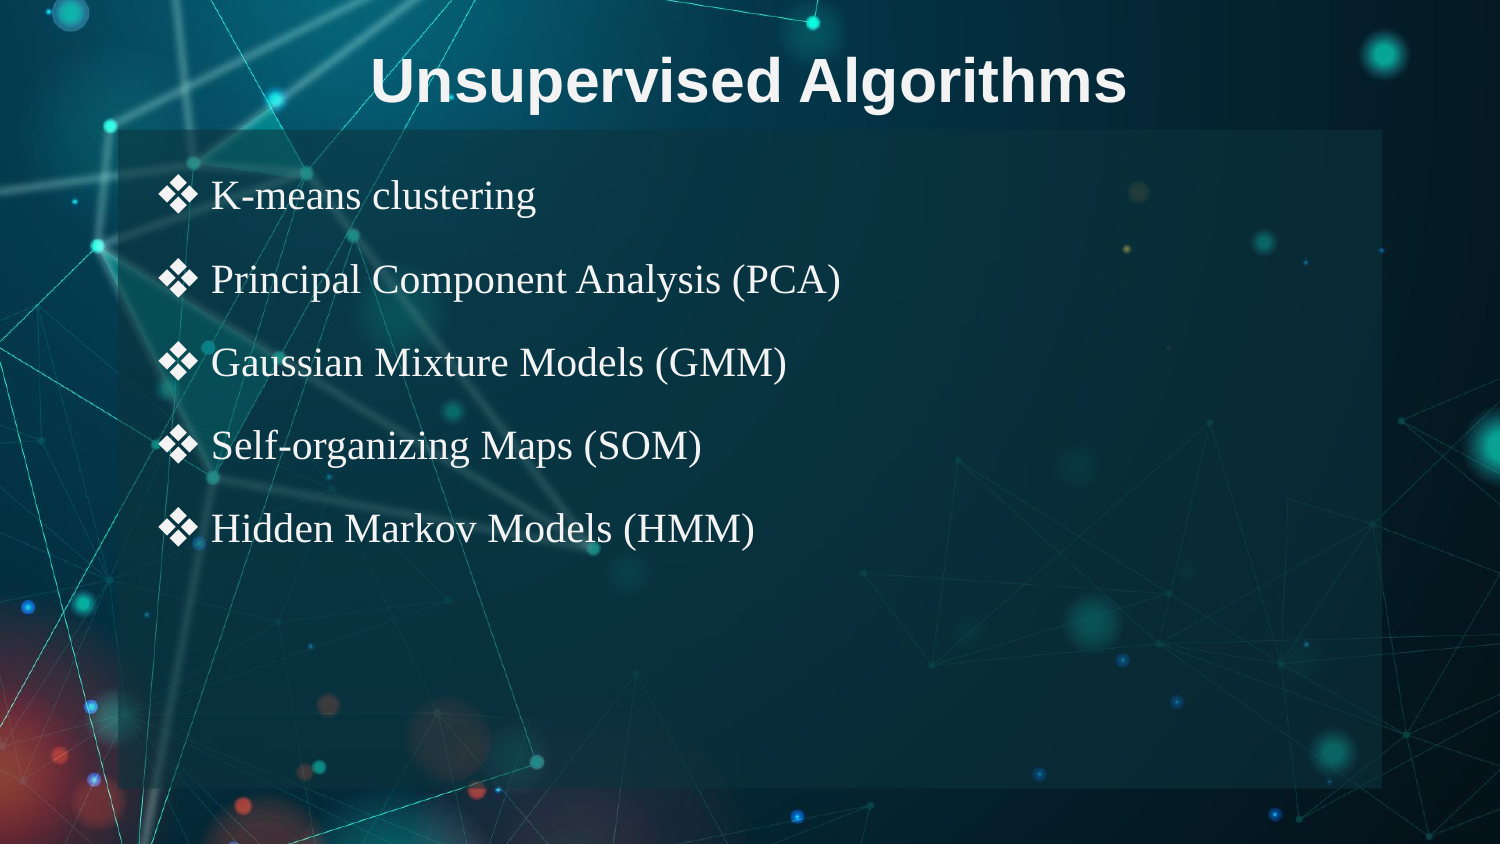

# Unsupervised Algorithms

❖ K-means clustering
❖ Principal Component Analysis (PCA)
❖ Gaussian Mixture Models (GMM)
❖ Self-organizing Maps (SOM)
❖ Hidden Markov Models (HMM)